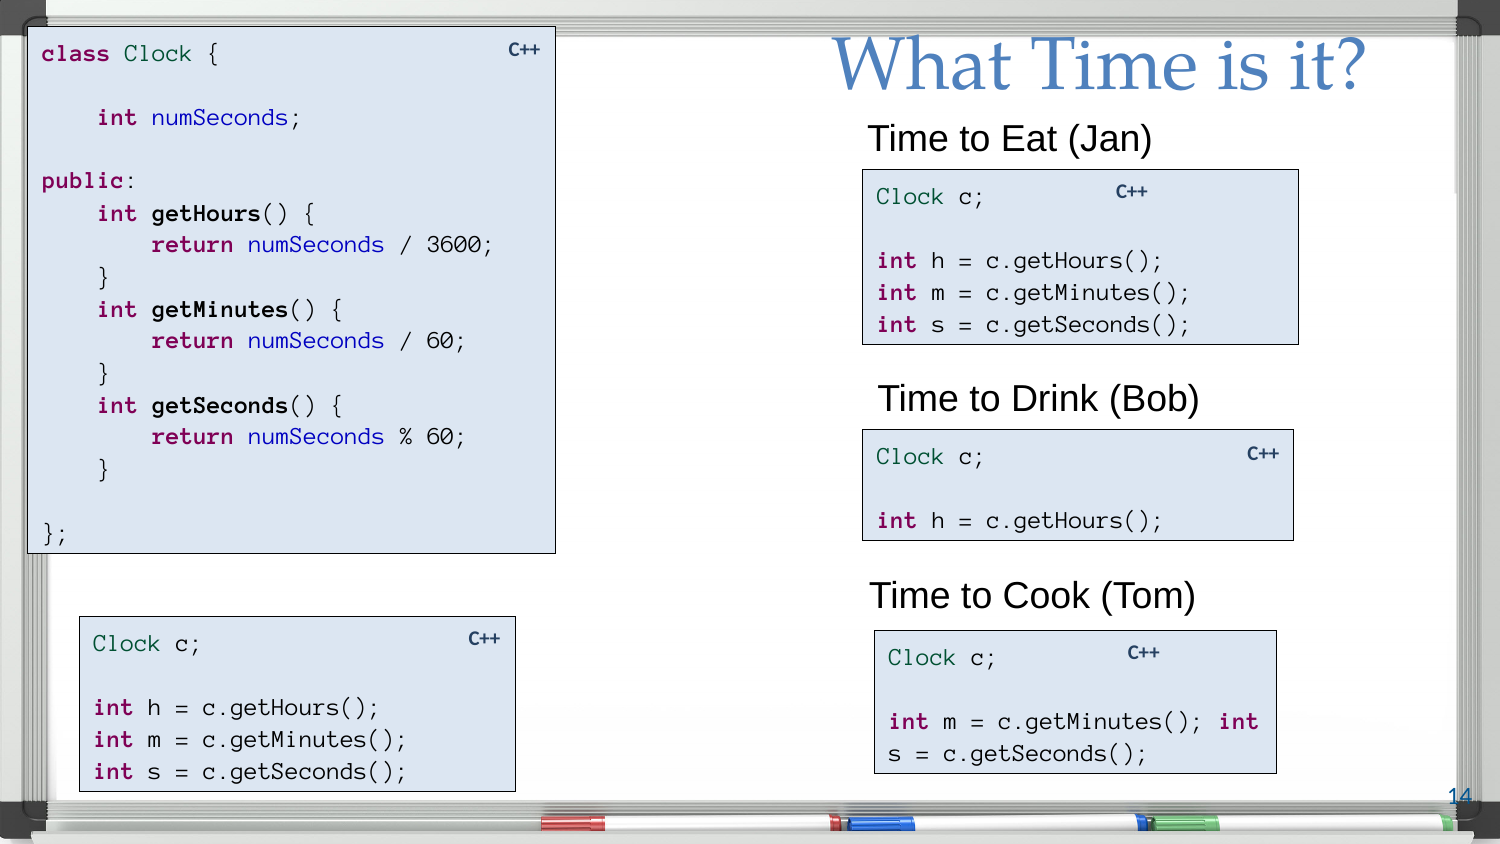

# What Time is it?
class Clock {

    int numSeconds;

public:
    int getHours() {
        return numSeconds / 3600;
    }
    int getMinutes() {
        return numSeconds / 60;
    }
    int getSeconds() {
        return numSeconds % 60;
    }

};
C++
Time to Eat (Jan)
C++
Clock c;

int h = c.getHours();
int m = c.getMinutes();
int s = c.getSeconds();
Time to Drink (Bob)
Clock c;

int h = c.getHours();
C++
Time to Cook (Tom)
Clock c;

int h = c.getHours();
int m = c.getMinutes();
int s = c.getSeconds();
C++
C++
Clock c;

int m = c.getMinutes(); int s = c.getSeconds();
14